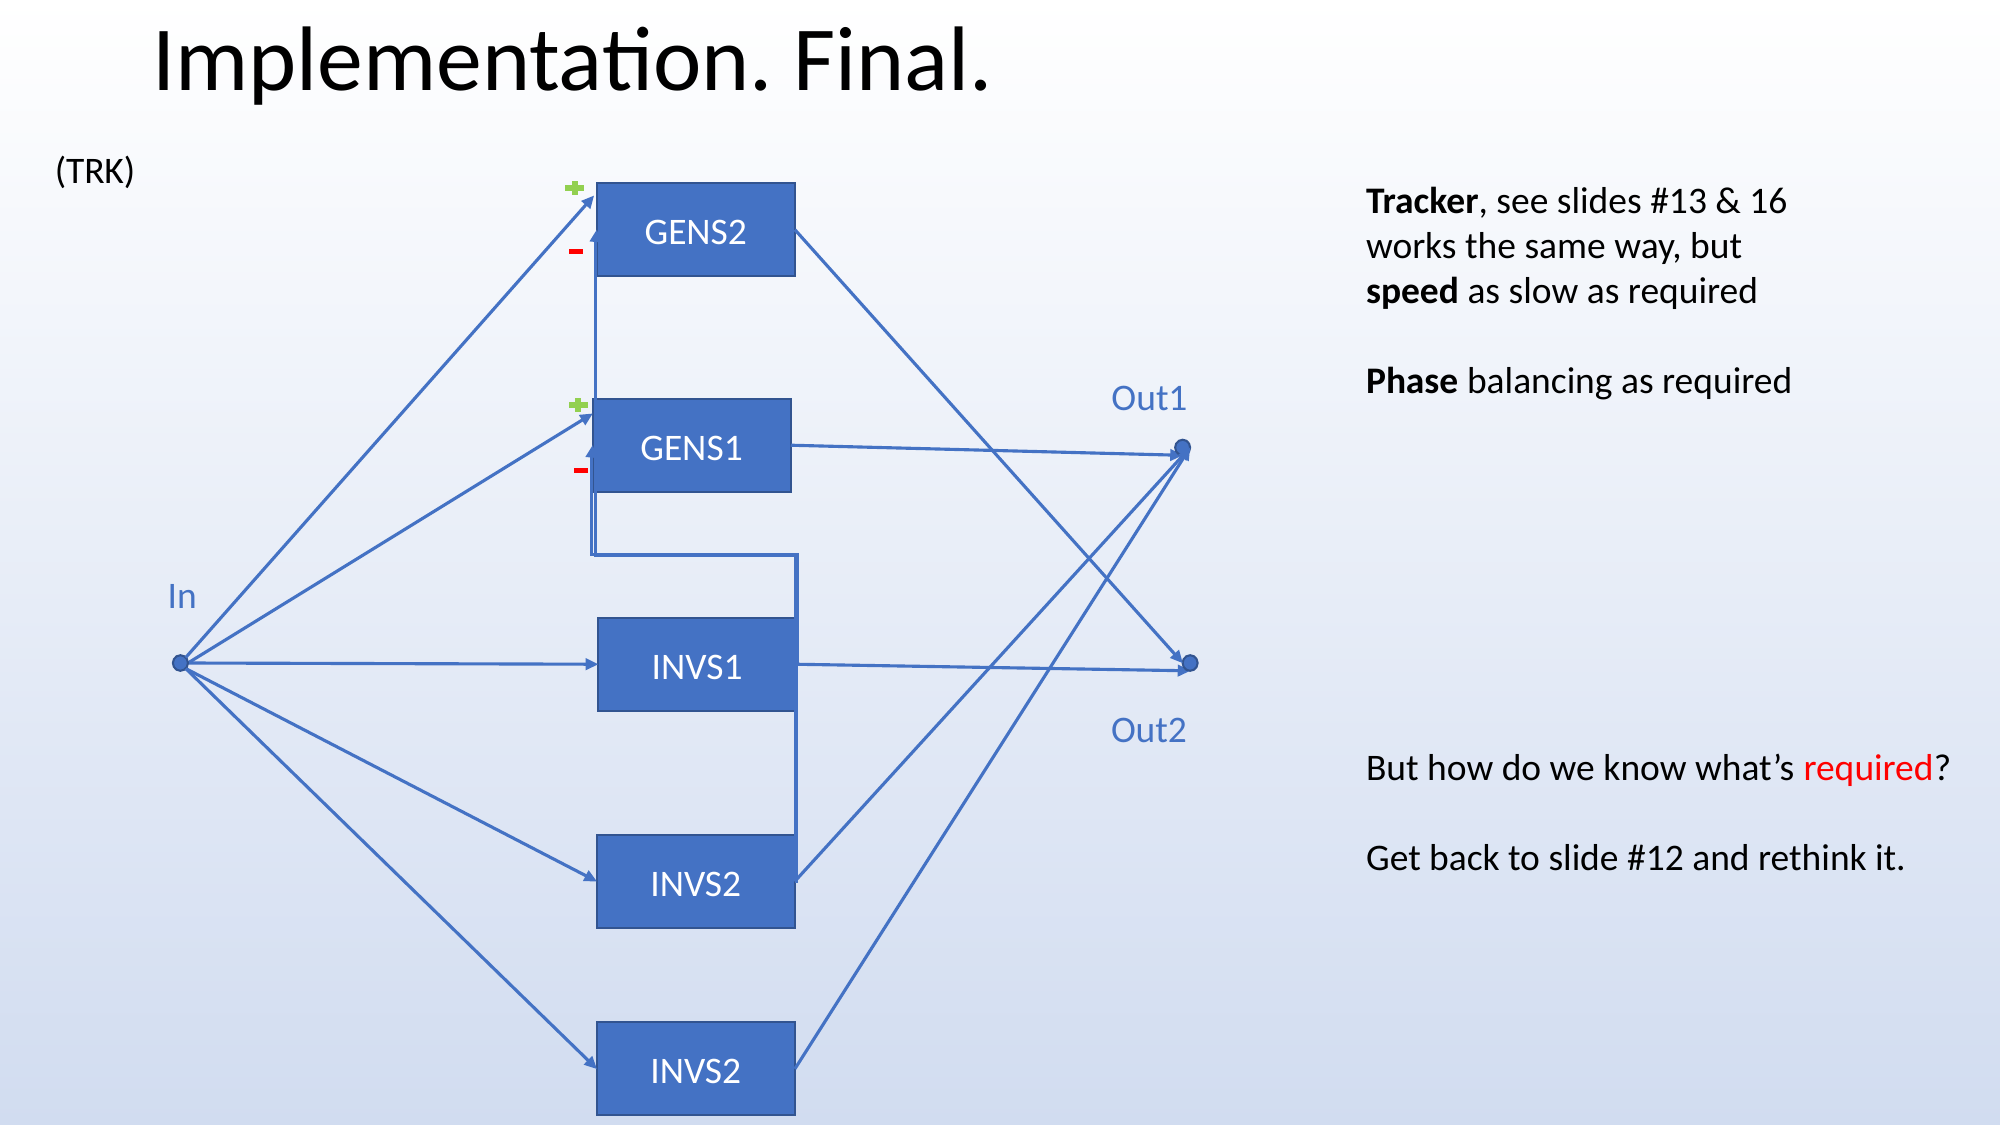

# Implementation. Final.
(TRK)
Tracker, see slides #13 & 16
works the same way, but speed as slow as required

Phase balancing as required

GENS2

Out1

GENS1

In
INVS1

Out2
But how do we know what’s required?

Get back to slide #12 and rethink it.
INVS2
INVS2